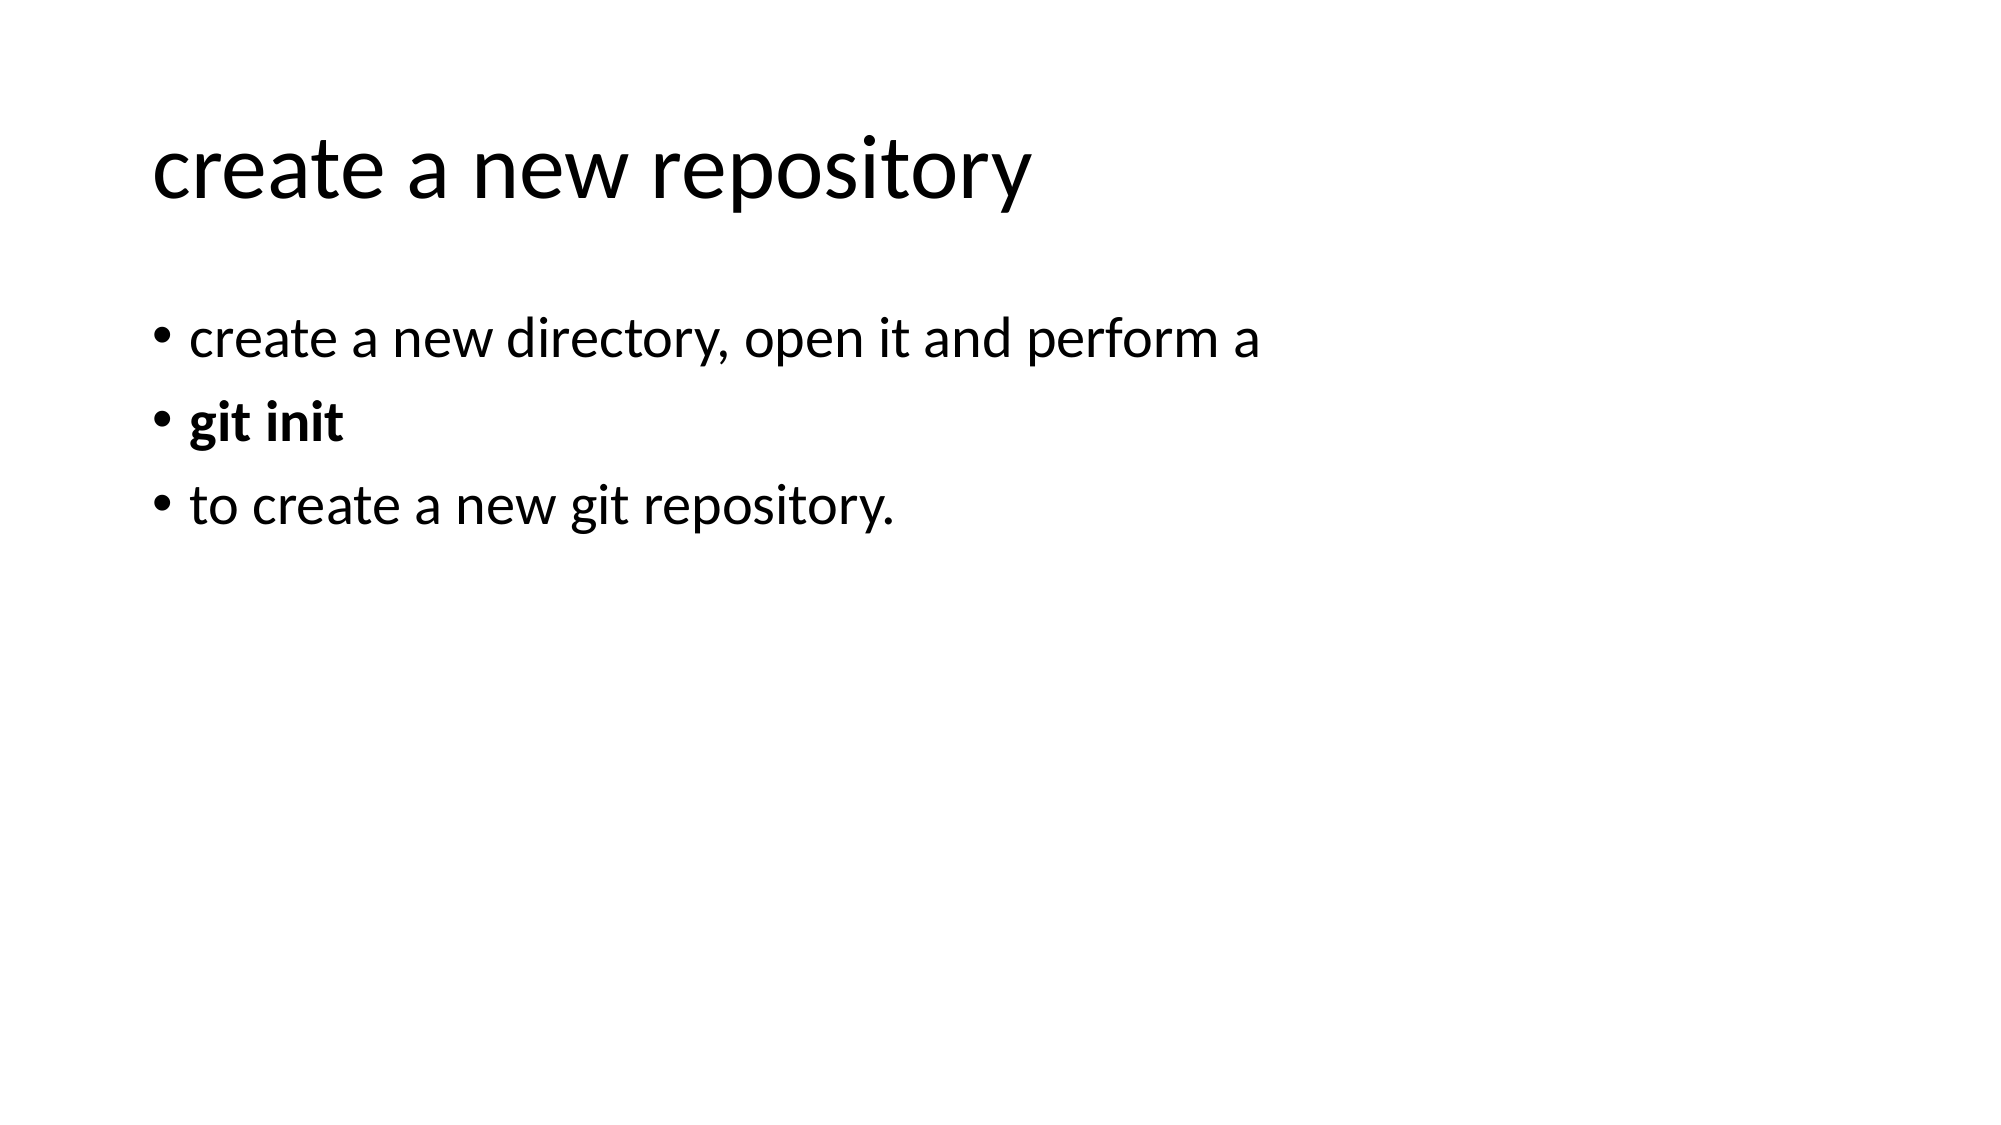

# create a new repository
create a new directory, open it and perform a
git init
to create a new git repository.